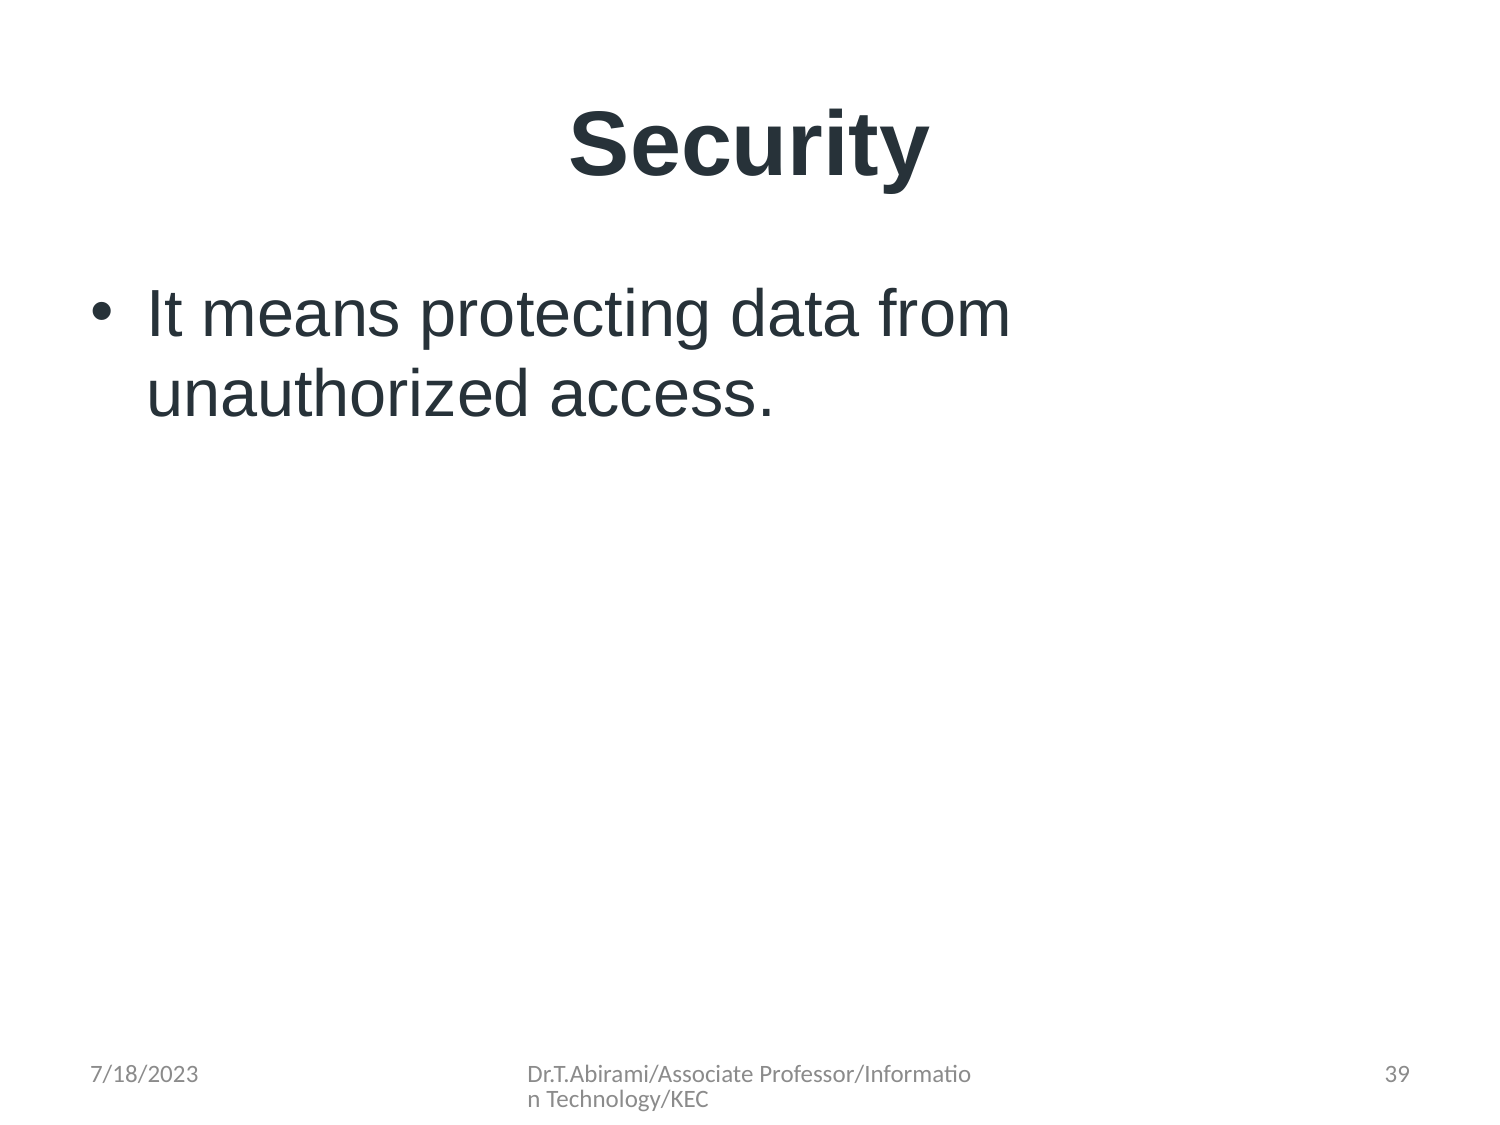

# Security
It means protecting data from unauthorized access.

7/18/2023
Dr.T.Abirami/Associate Professor/Information Technology/KEC
39